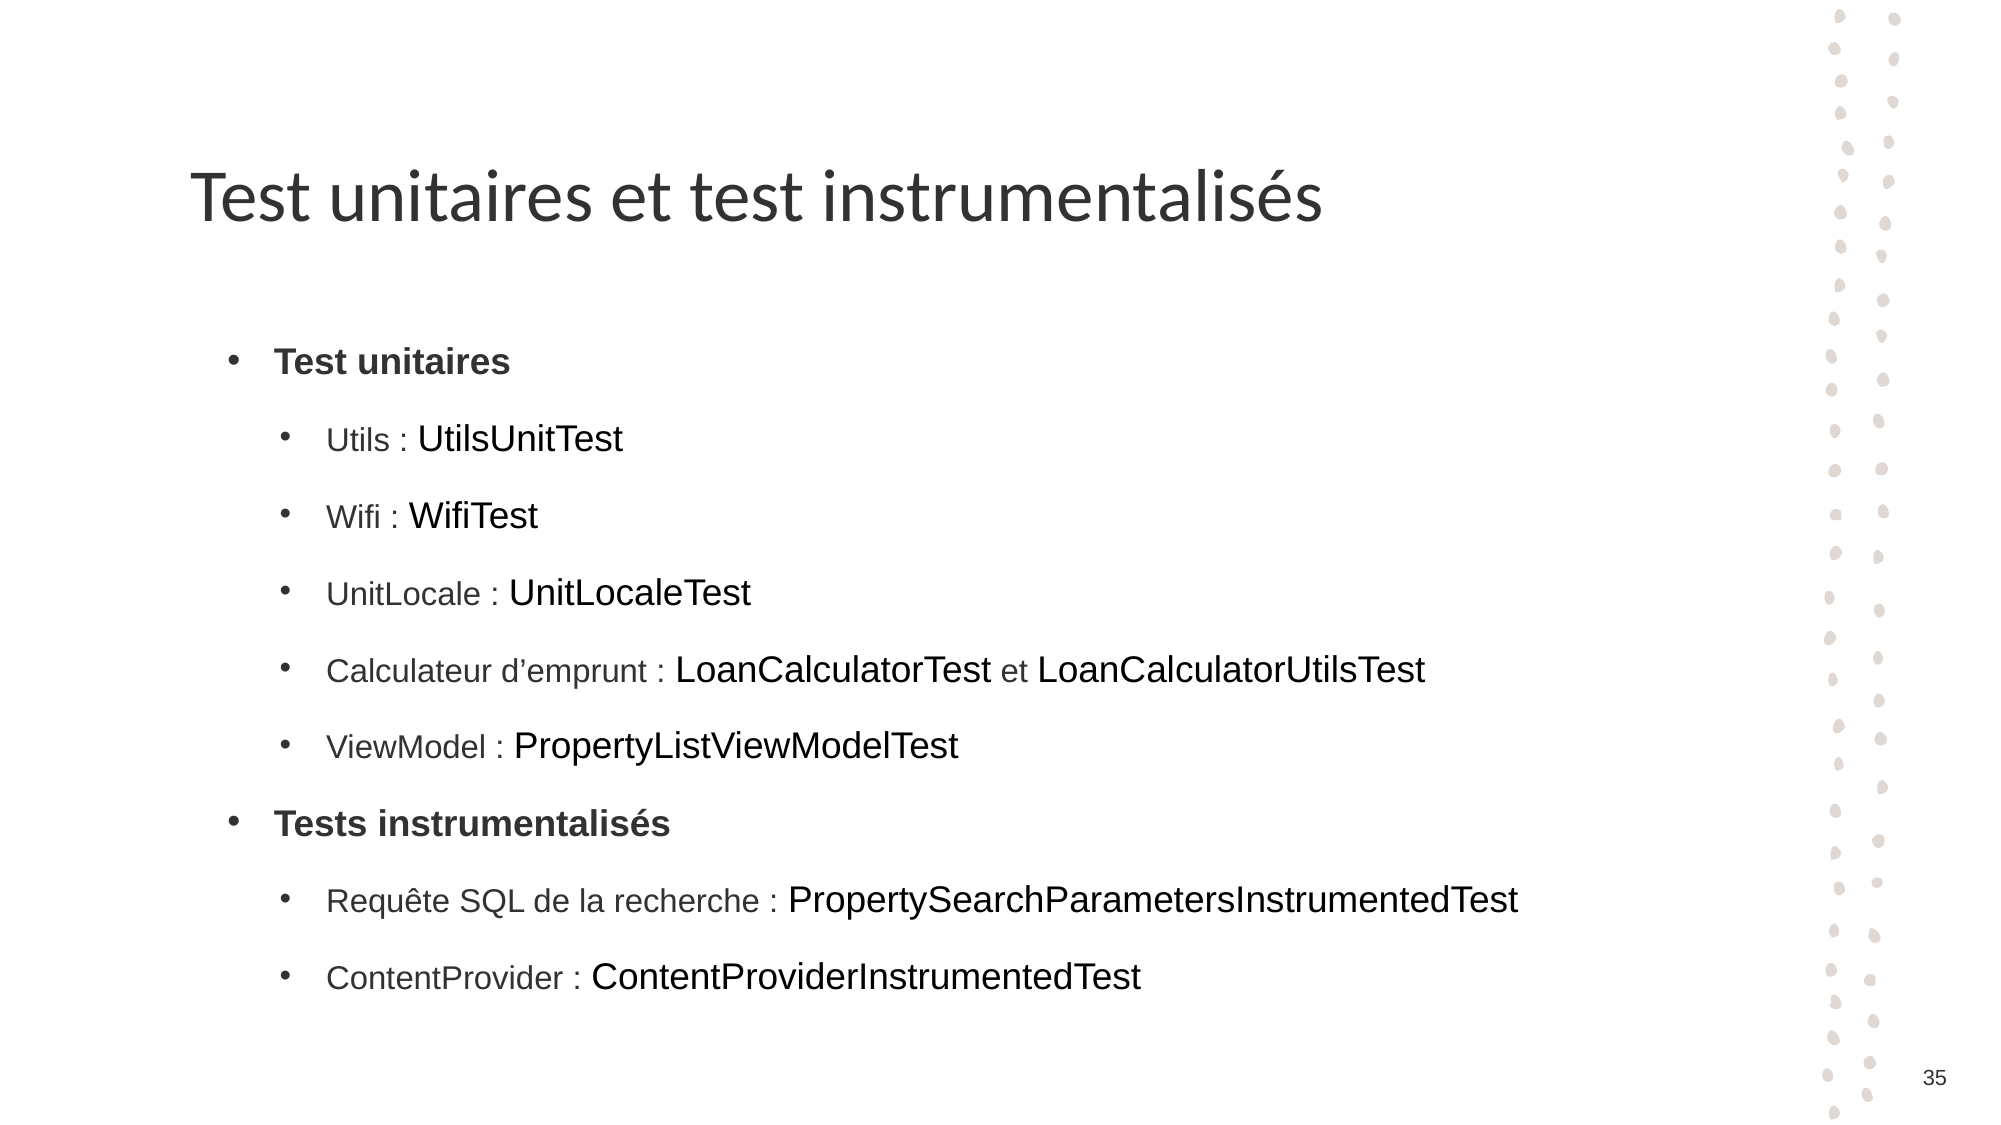

# Test unitaires et test instrumentalisés
Test unitaires
Utils : UtilsUnitTest
Wifi : WifiTest
UnitLocale : UnitLocaleTest
Calculateur d’emprunt : LoanCalculatorTest et LoanCalculatorUtilsTest
ViewModel : PropertyListViewModelTest
Tests instrumentalisés
Requête SQL de la recherche : PropertySearchParametersInstrumentedTest
ContentProvider : ContentProviderInstrumentedTest
35